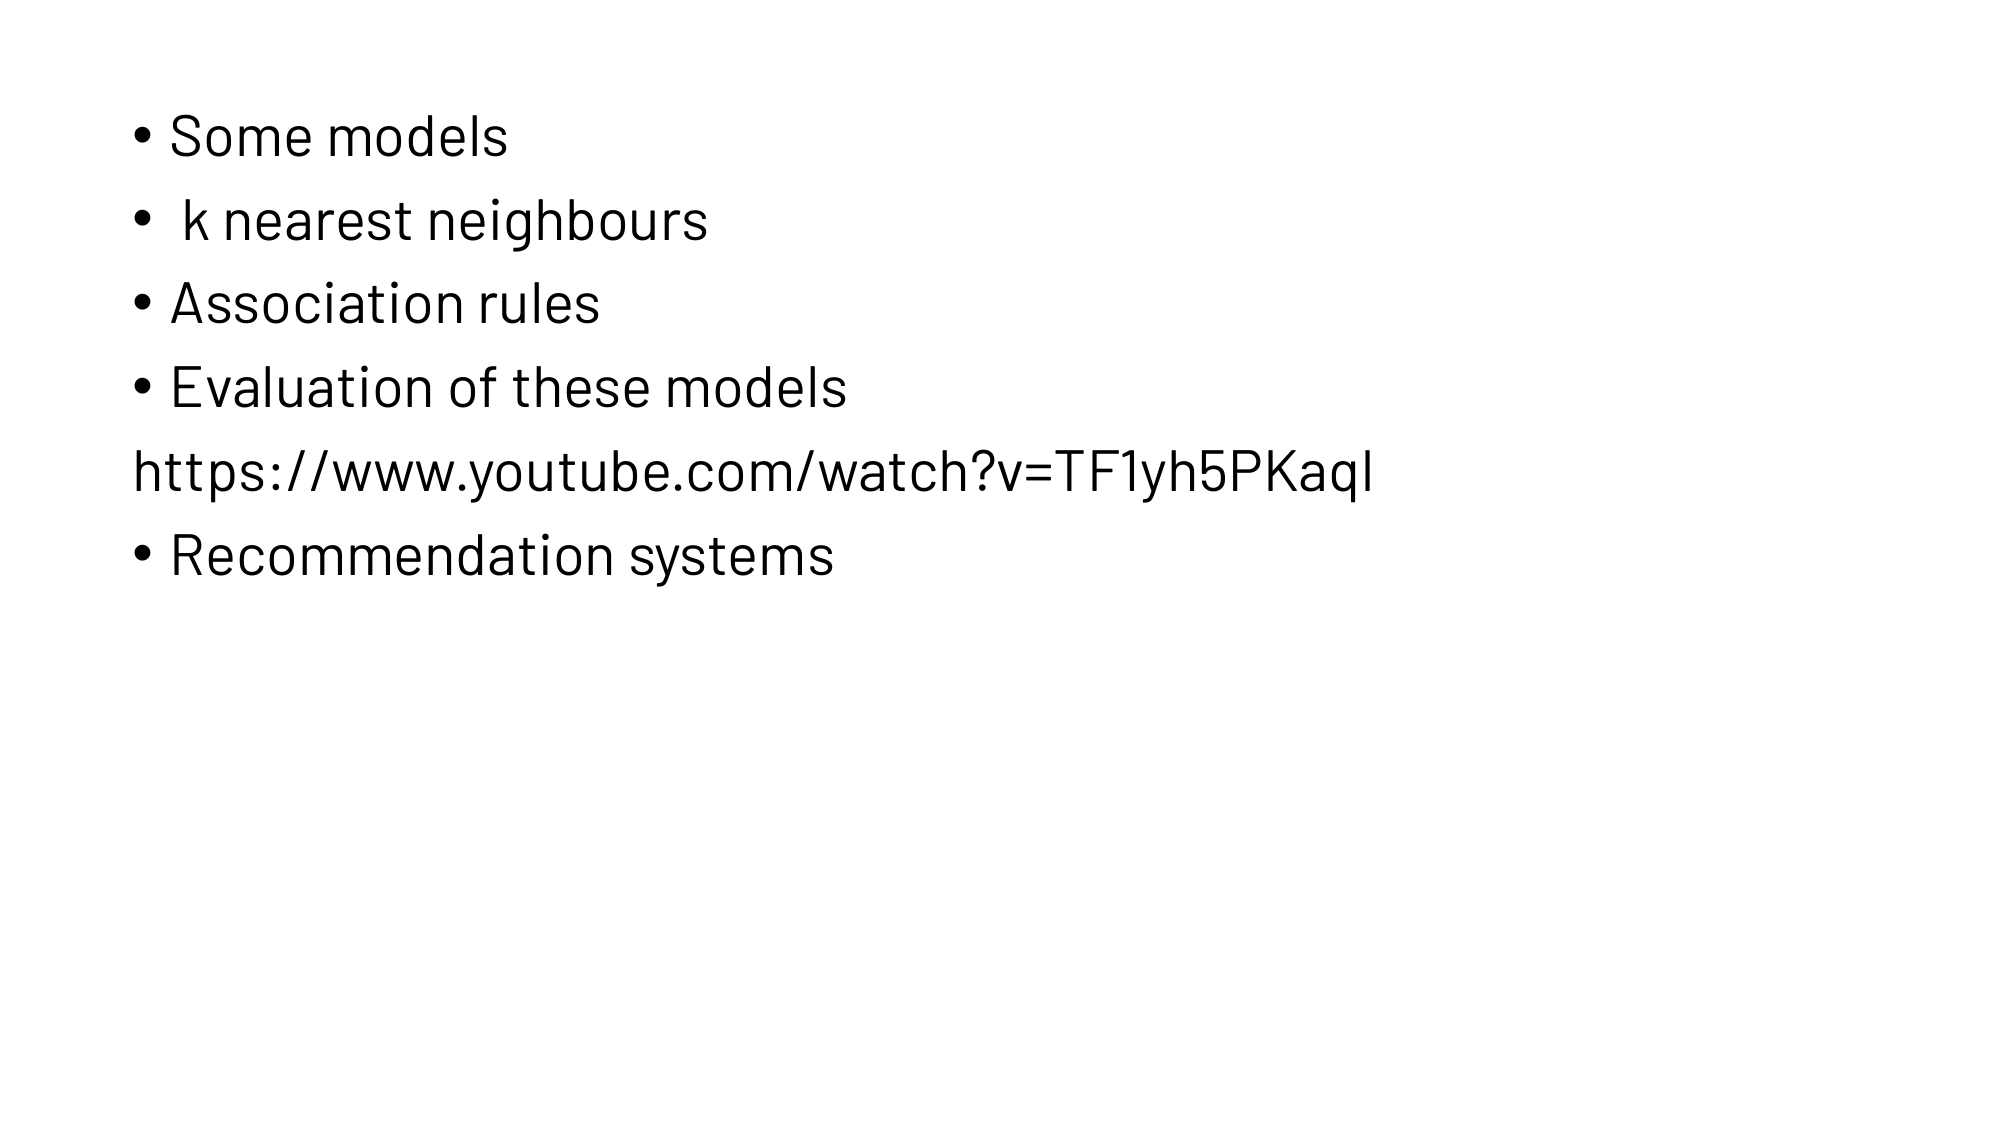

Some models
 k nearest neighbours
Association rules
Evaluation of these models
https://www.youtube.com/watch?v=TF1yh5PKaqI
Recommendation systems